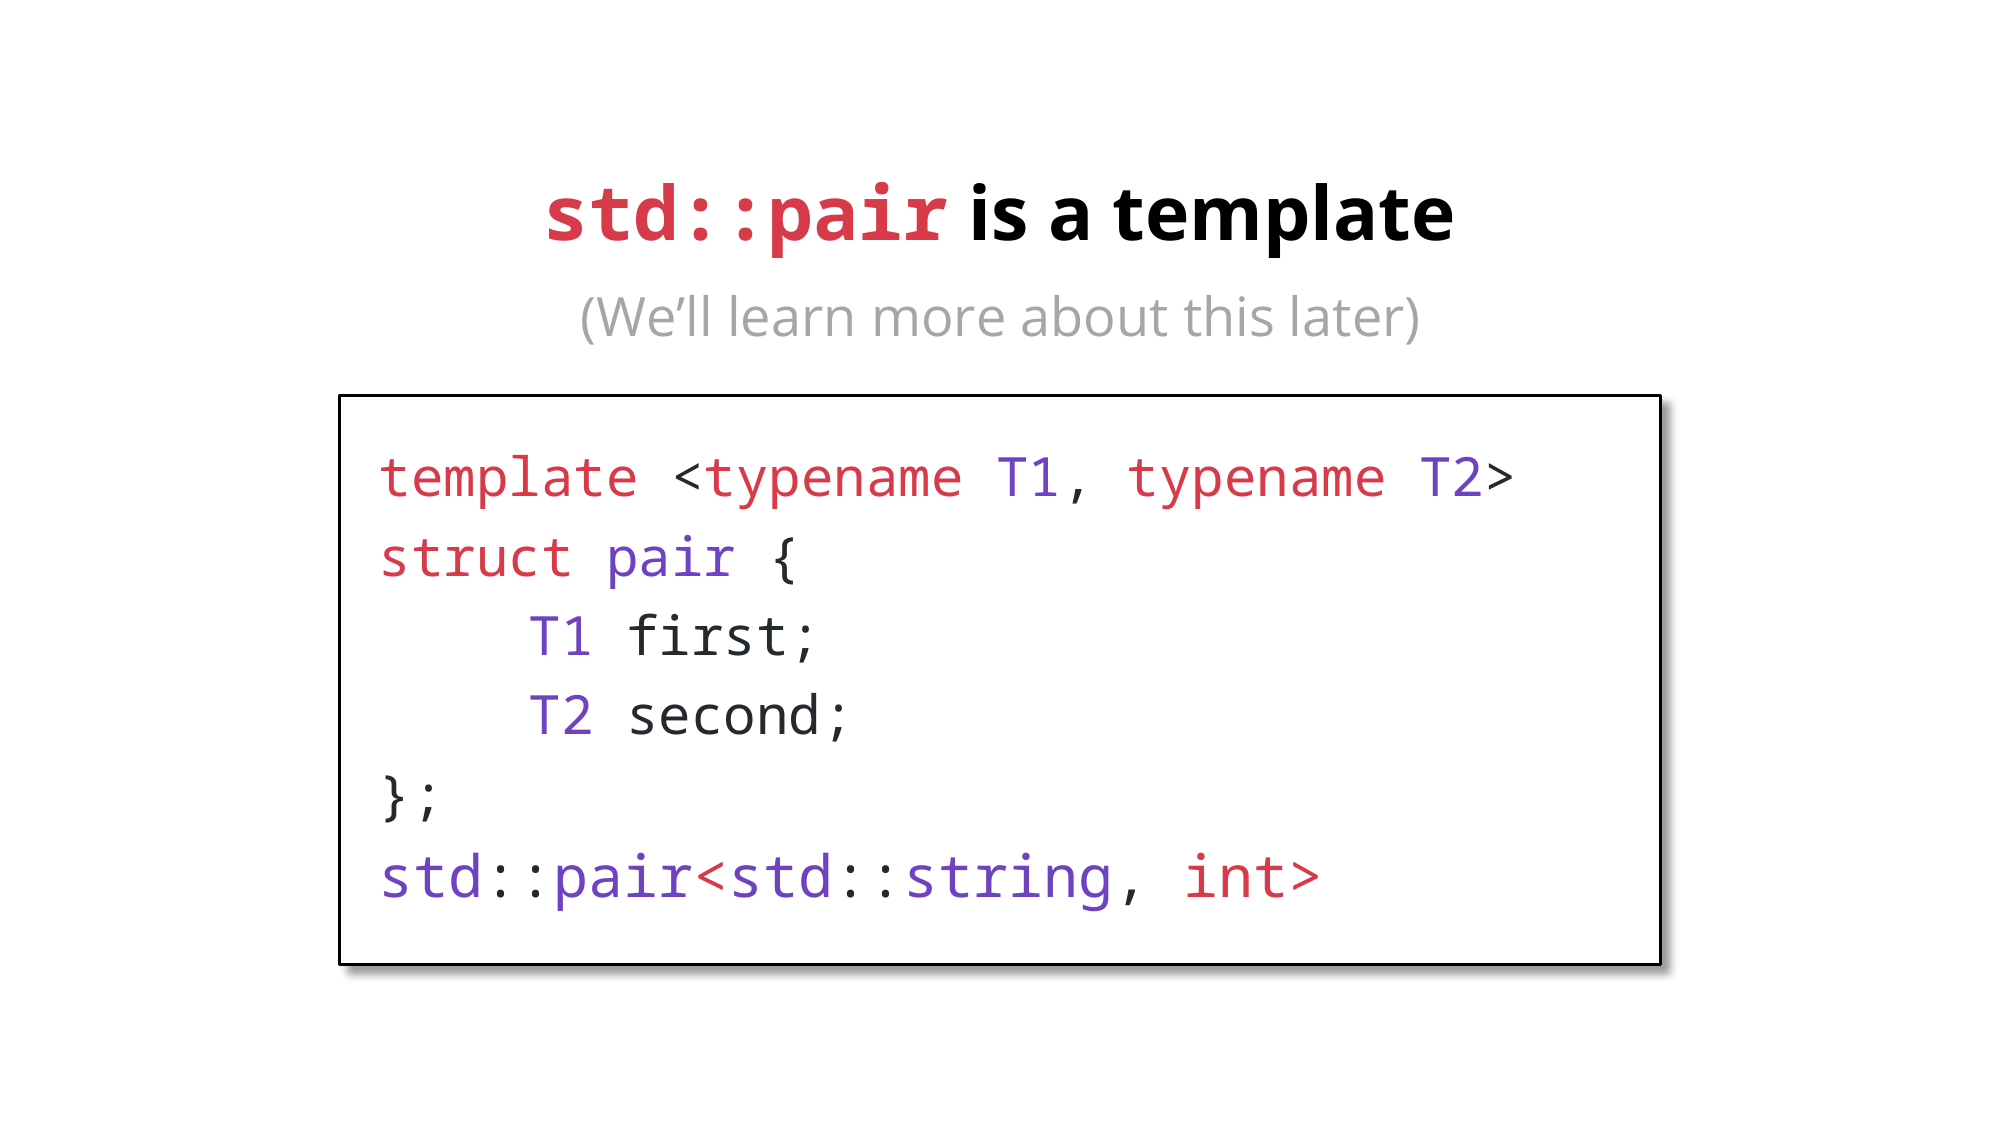

# std::pair is a template
(We’ll learn more about this later)
template <typename T1, typename T2>
struct pair {
	T1 first;
	T2 second;
};
std::pair<std::string, int>